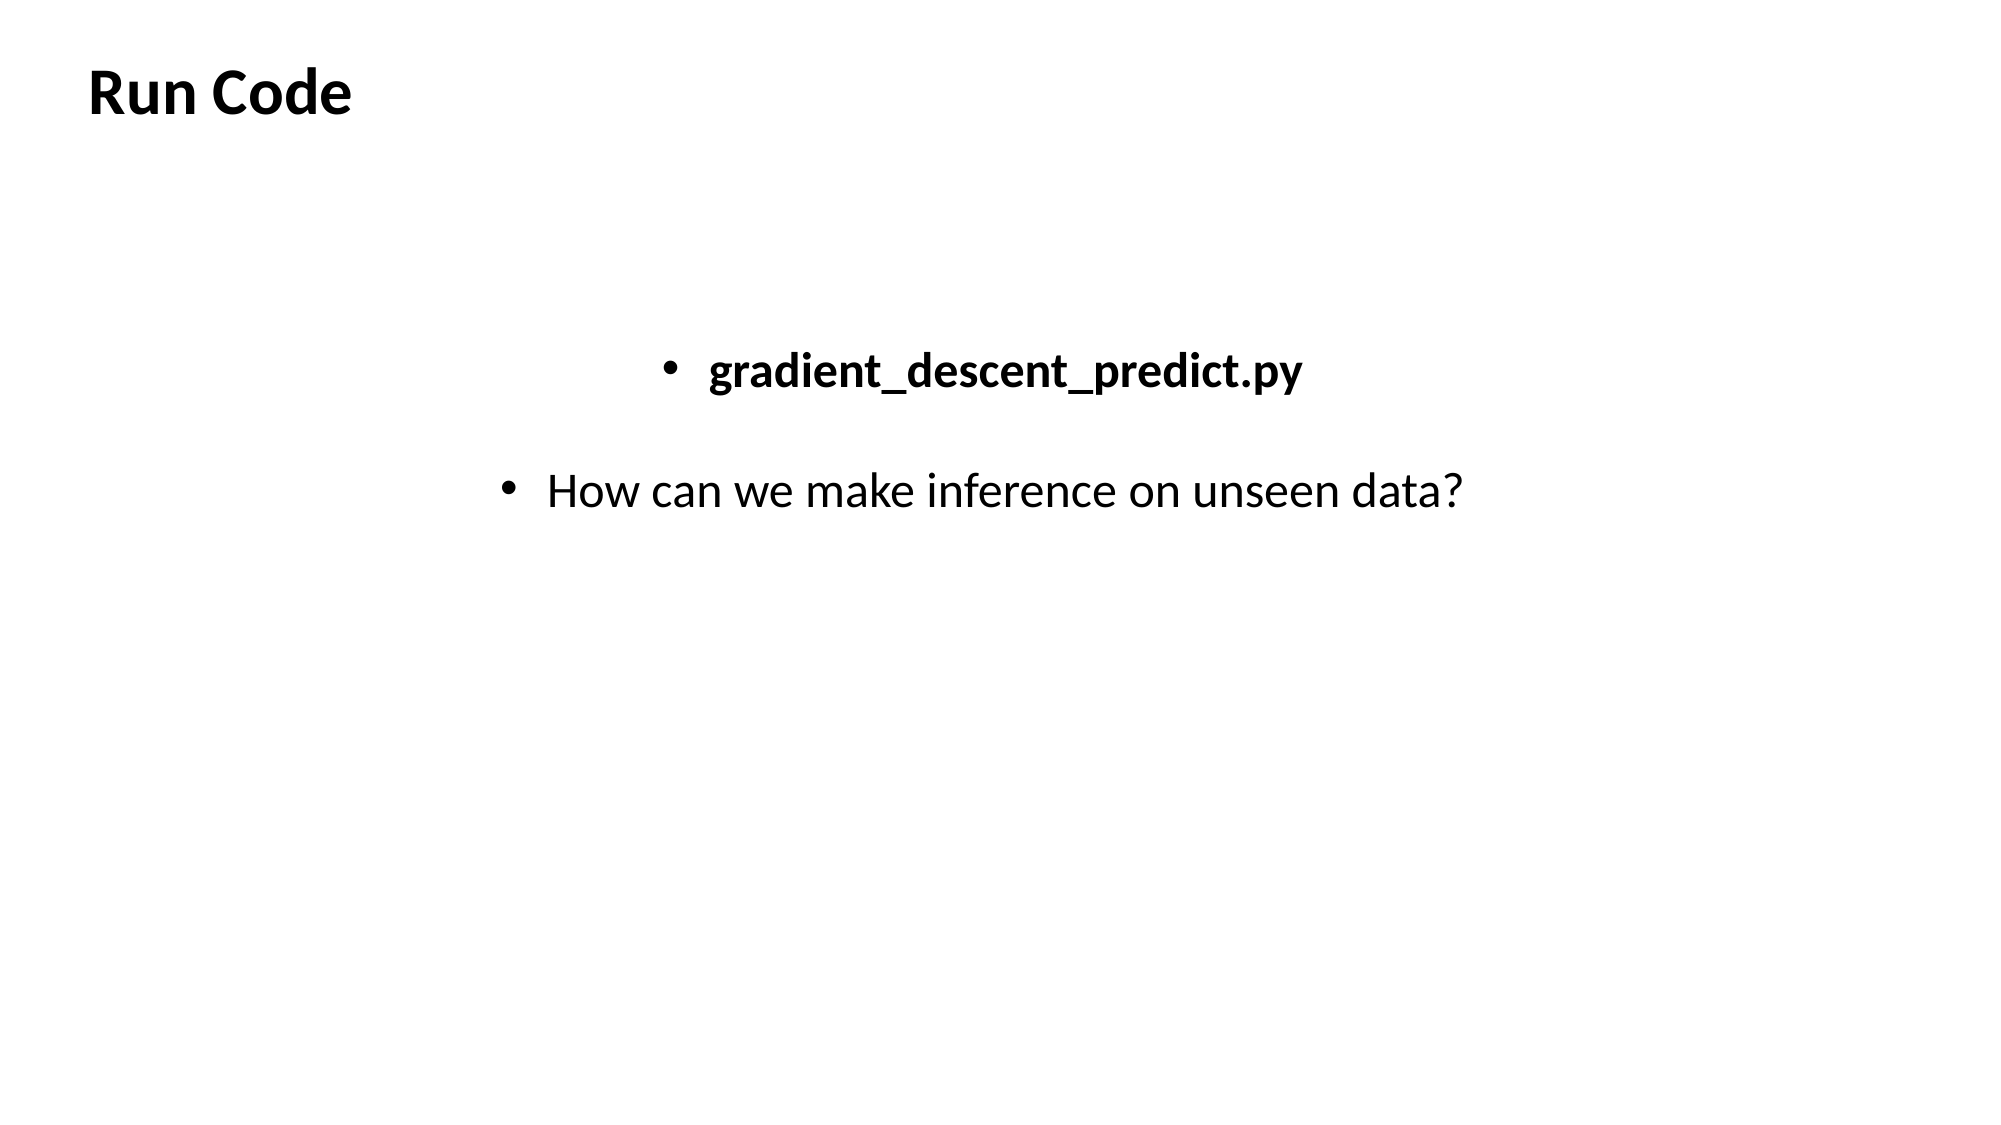

Run Code
gradient_descent_predict.py
How can we make inference on unseen data?